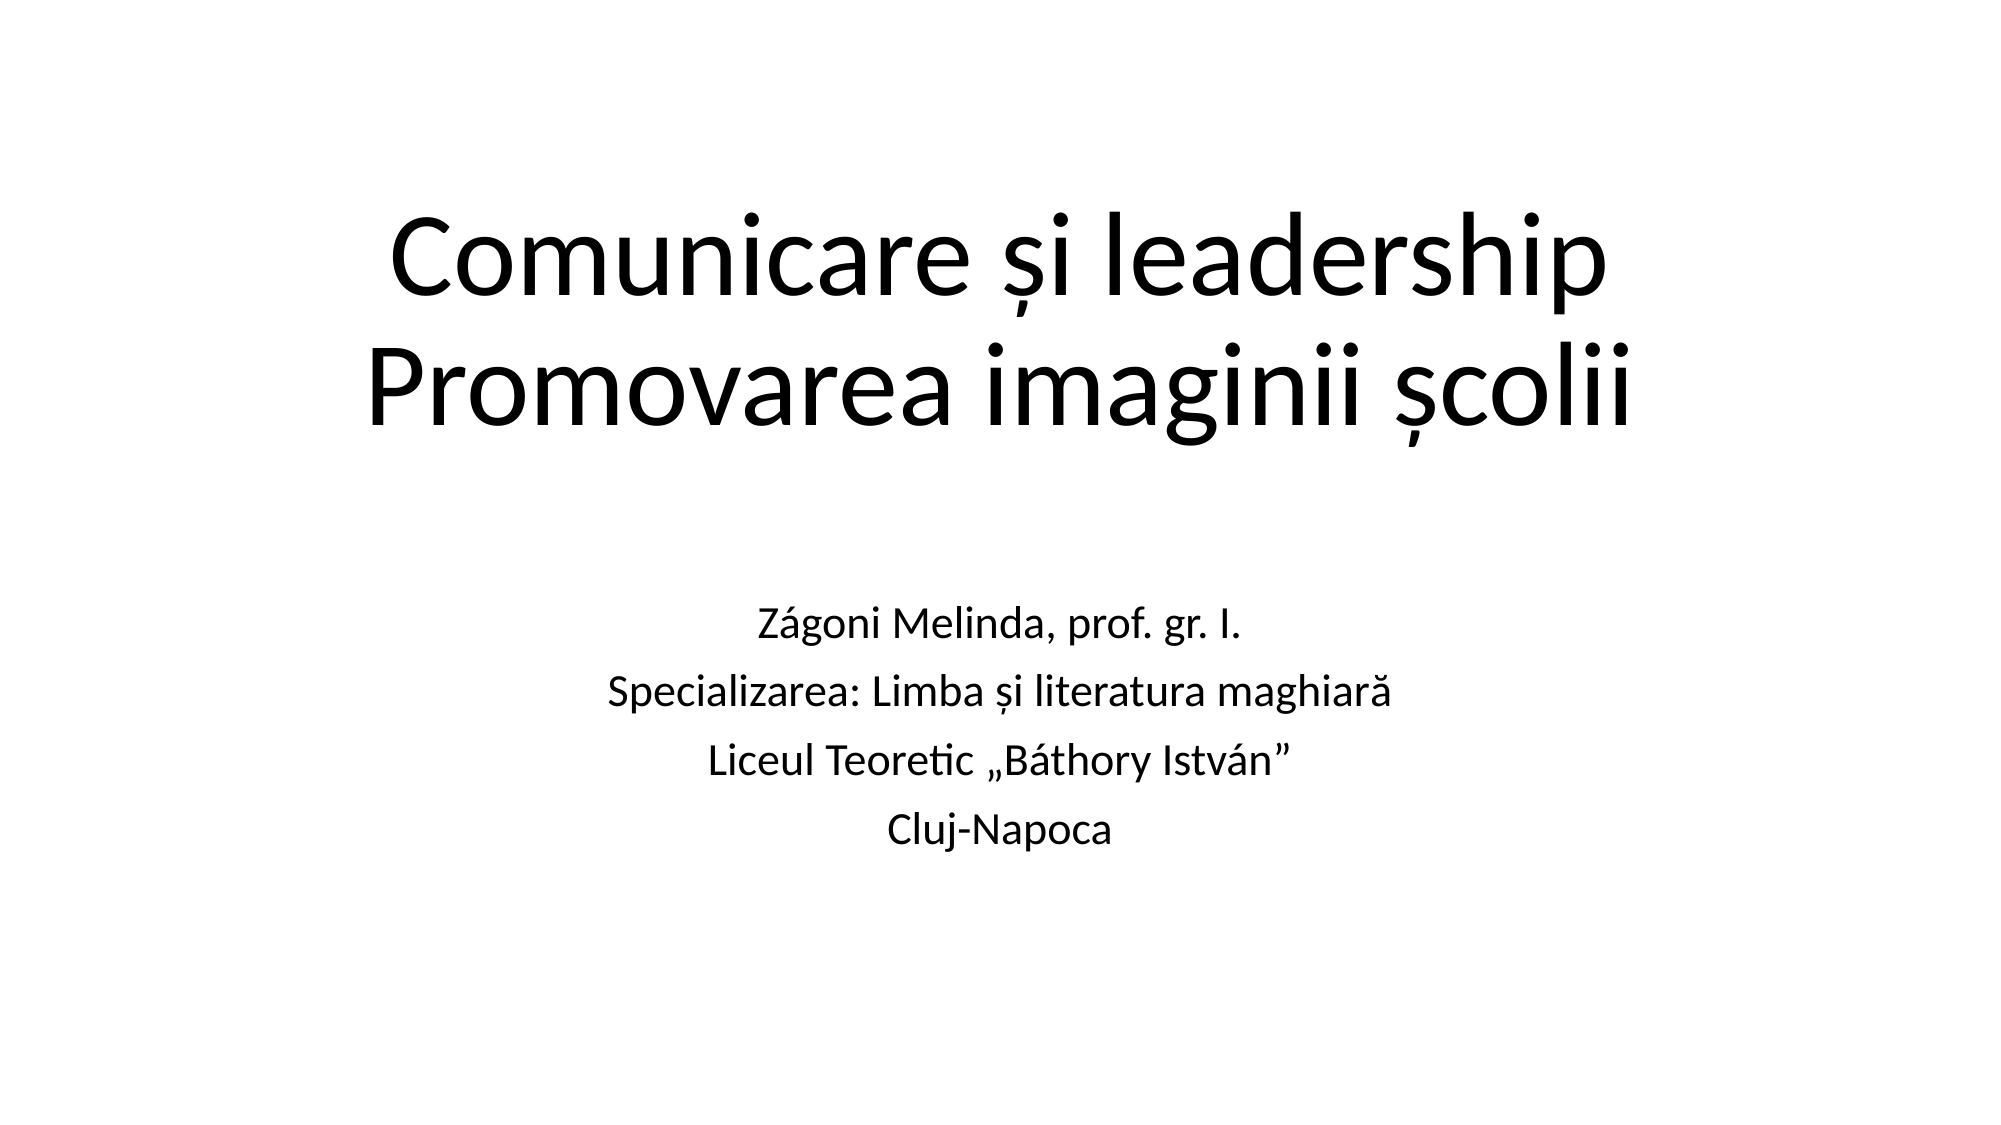

# Comunicare și leadership Promovarea imaginii școlii
Zágoni Melinda, prof. gr. I.
Specializarea: Limba și literatura maghiară
Liceul Teoretic „Báthory István”
Cluj-Napoca